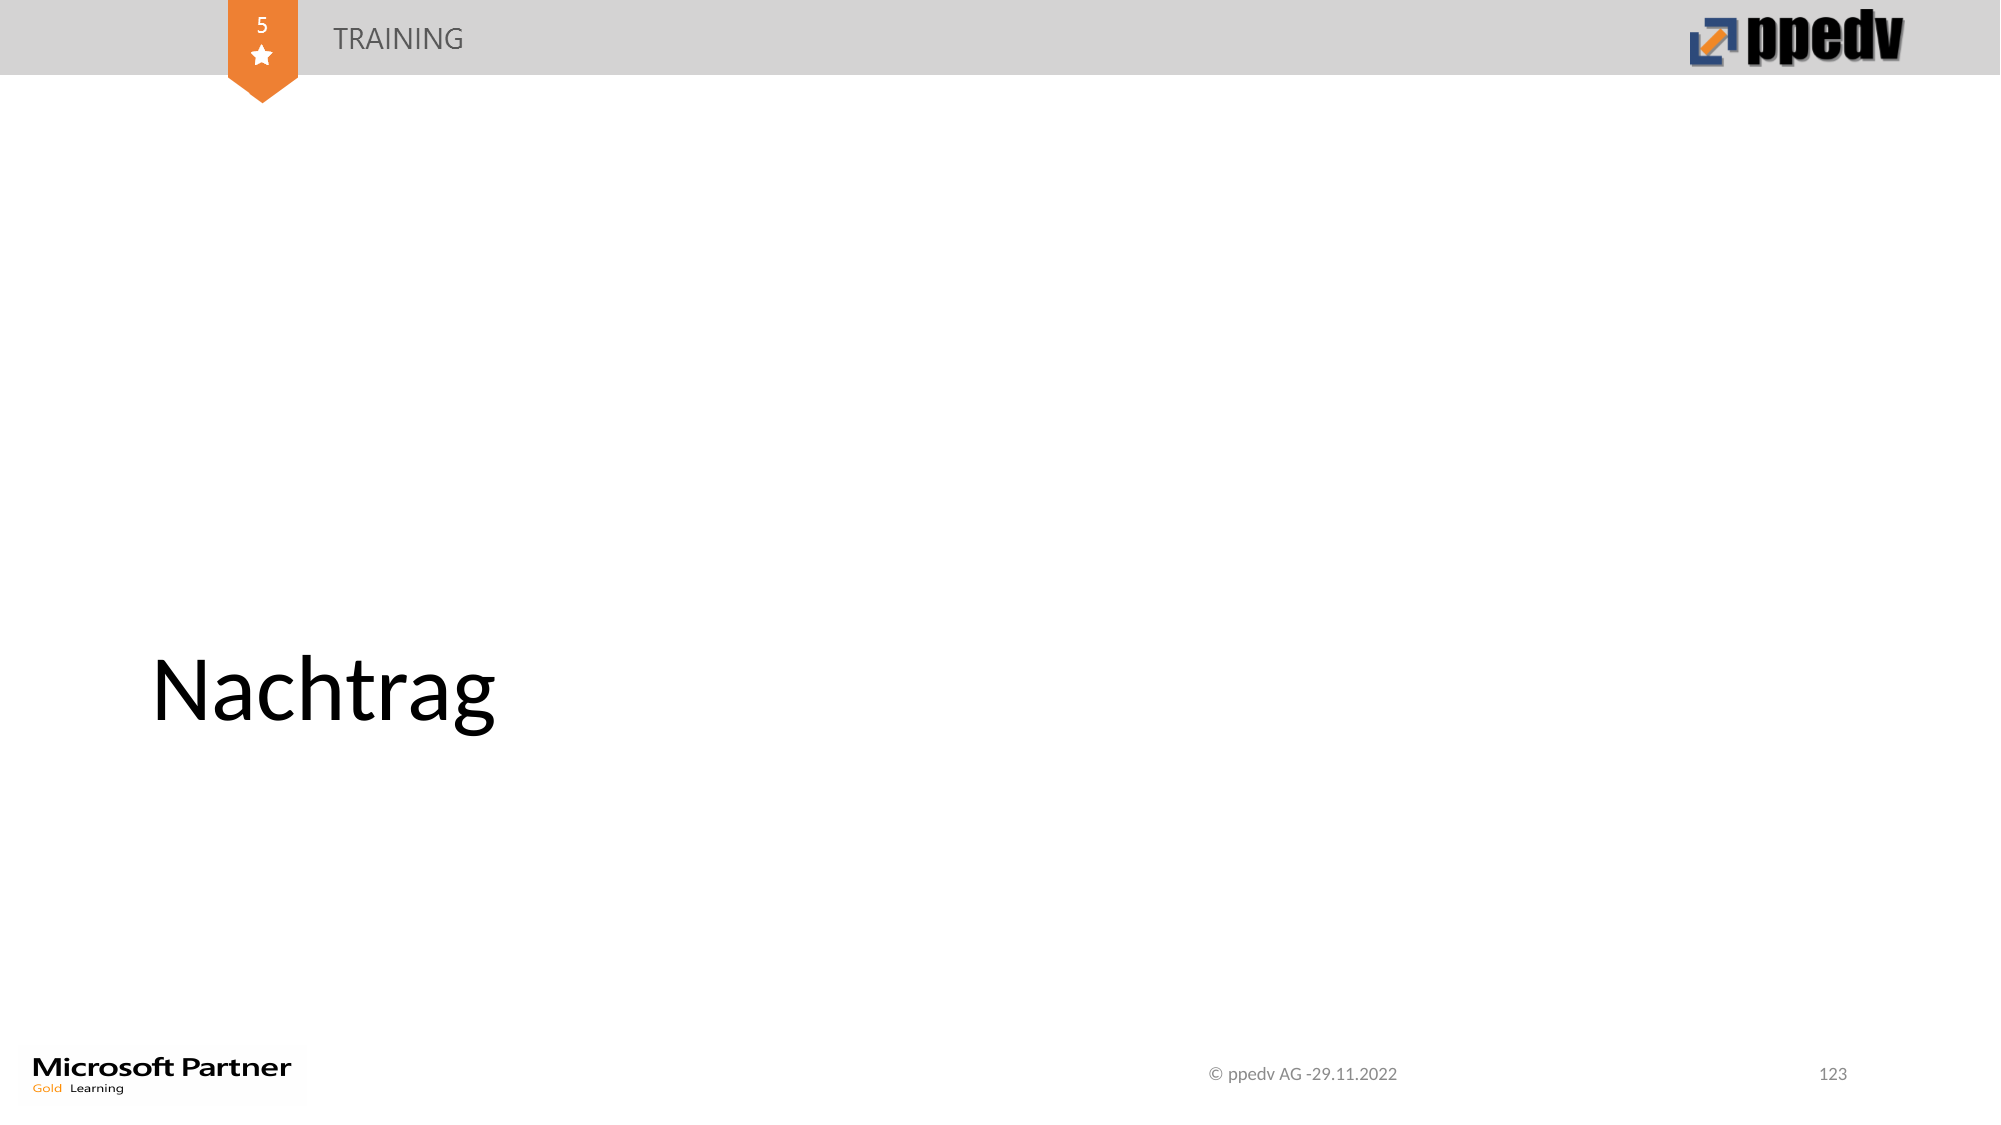

# Nachtrag

© ppedv AG -29.11.2022
123